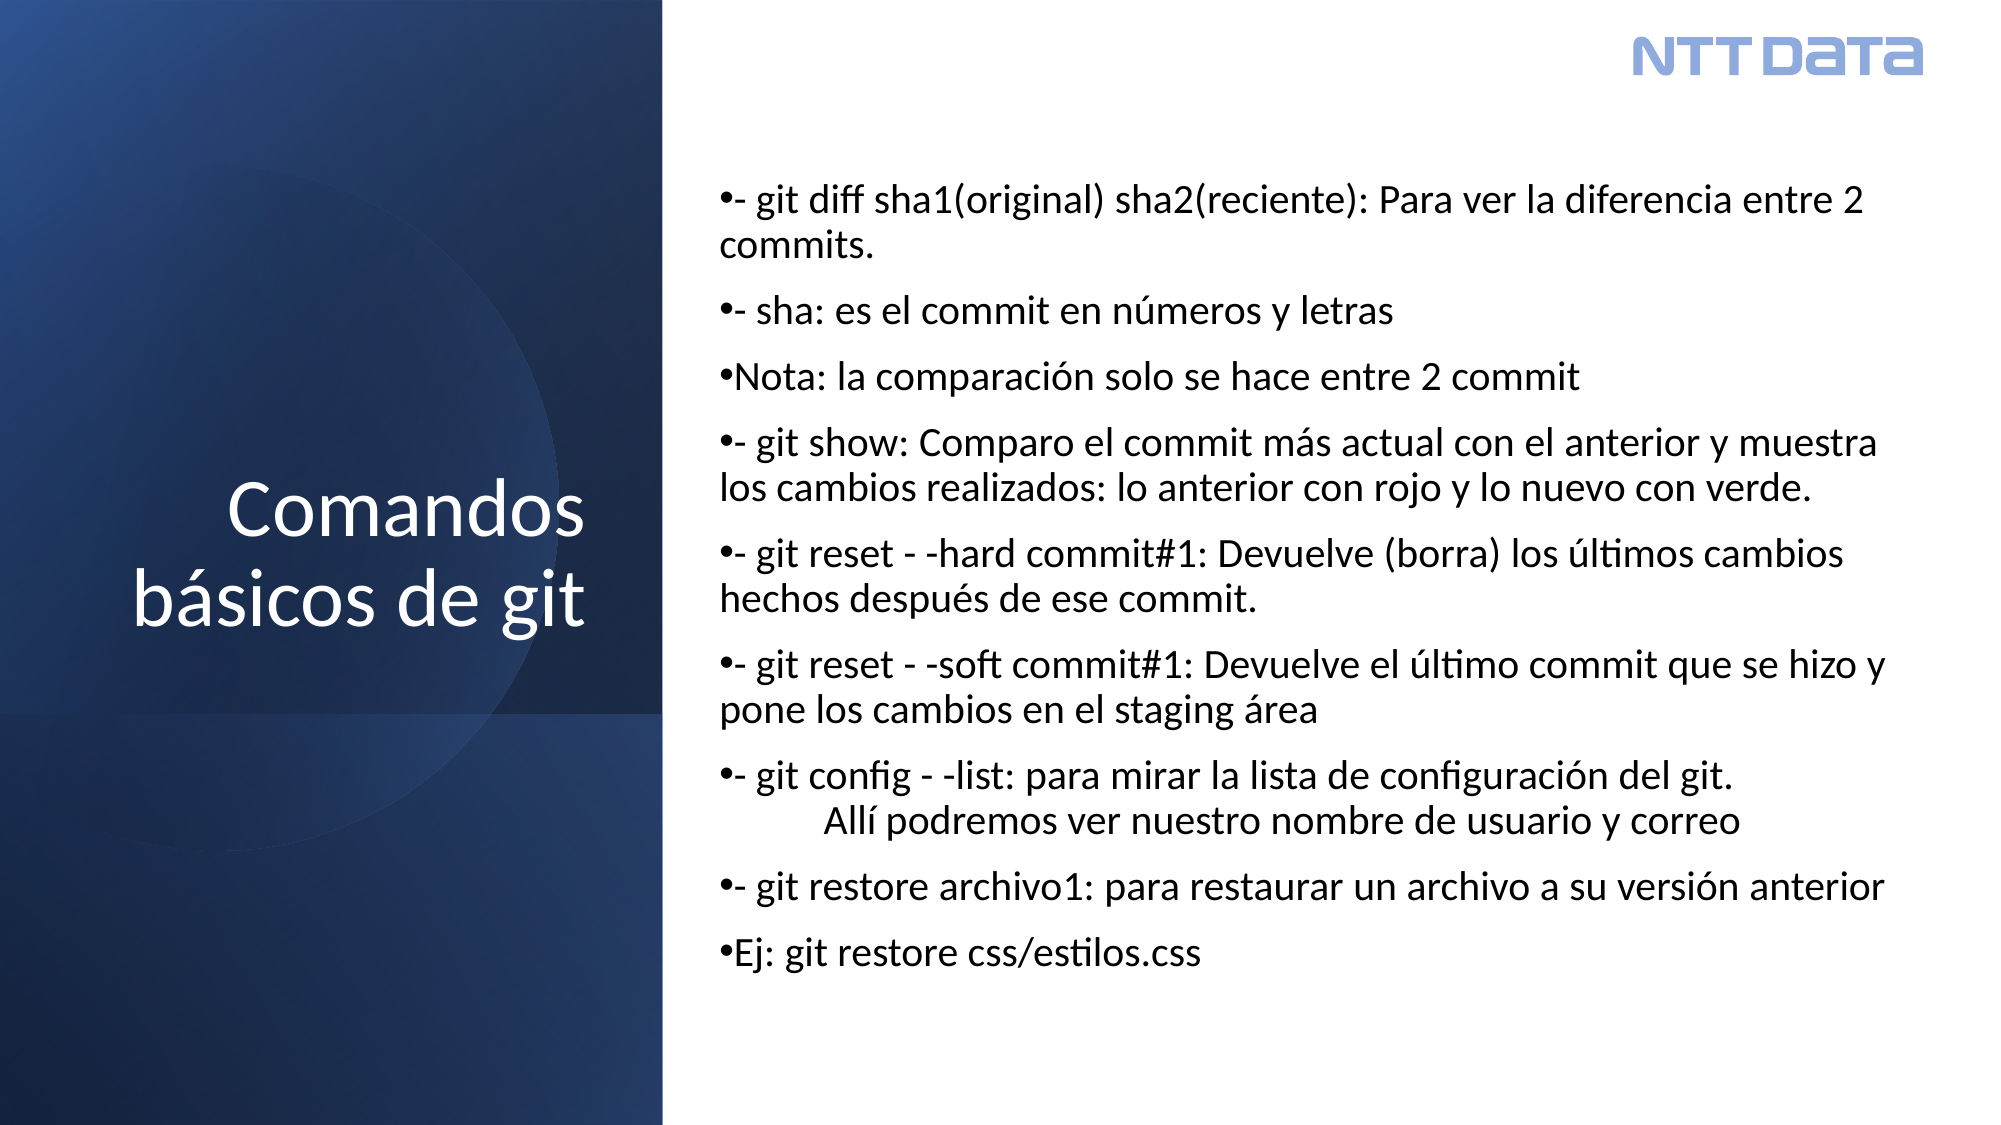

# Comandos básicos de git

- git diff sha1(original) sha2(reciente): Para ver la diferencia entre 2 commits.
- sha: es el commit en números y letras
Nota: la comparación solo se hace entre 2 commit
- git show: Comparo el commit más actual con el anterior y muestra los cambios realizados: lo anterior con rojo y lo nuevo con verde.
- git reset - -hard commit#1: Devuelve (borra) los últimos cambios hechos después de ese commit.
- git reset - -soft commit#1: Devuelve el último commit que se hizo y pone los cambios en el staging área
- git config - -list: para mirar la lista de configuración del git.                               Allí podremos ver nuestro nombre de usuario y correo
- git restore archivo1: para restaurar un archivo a su versión anterior
Ej: git restore css/estilos.css